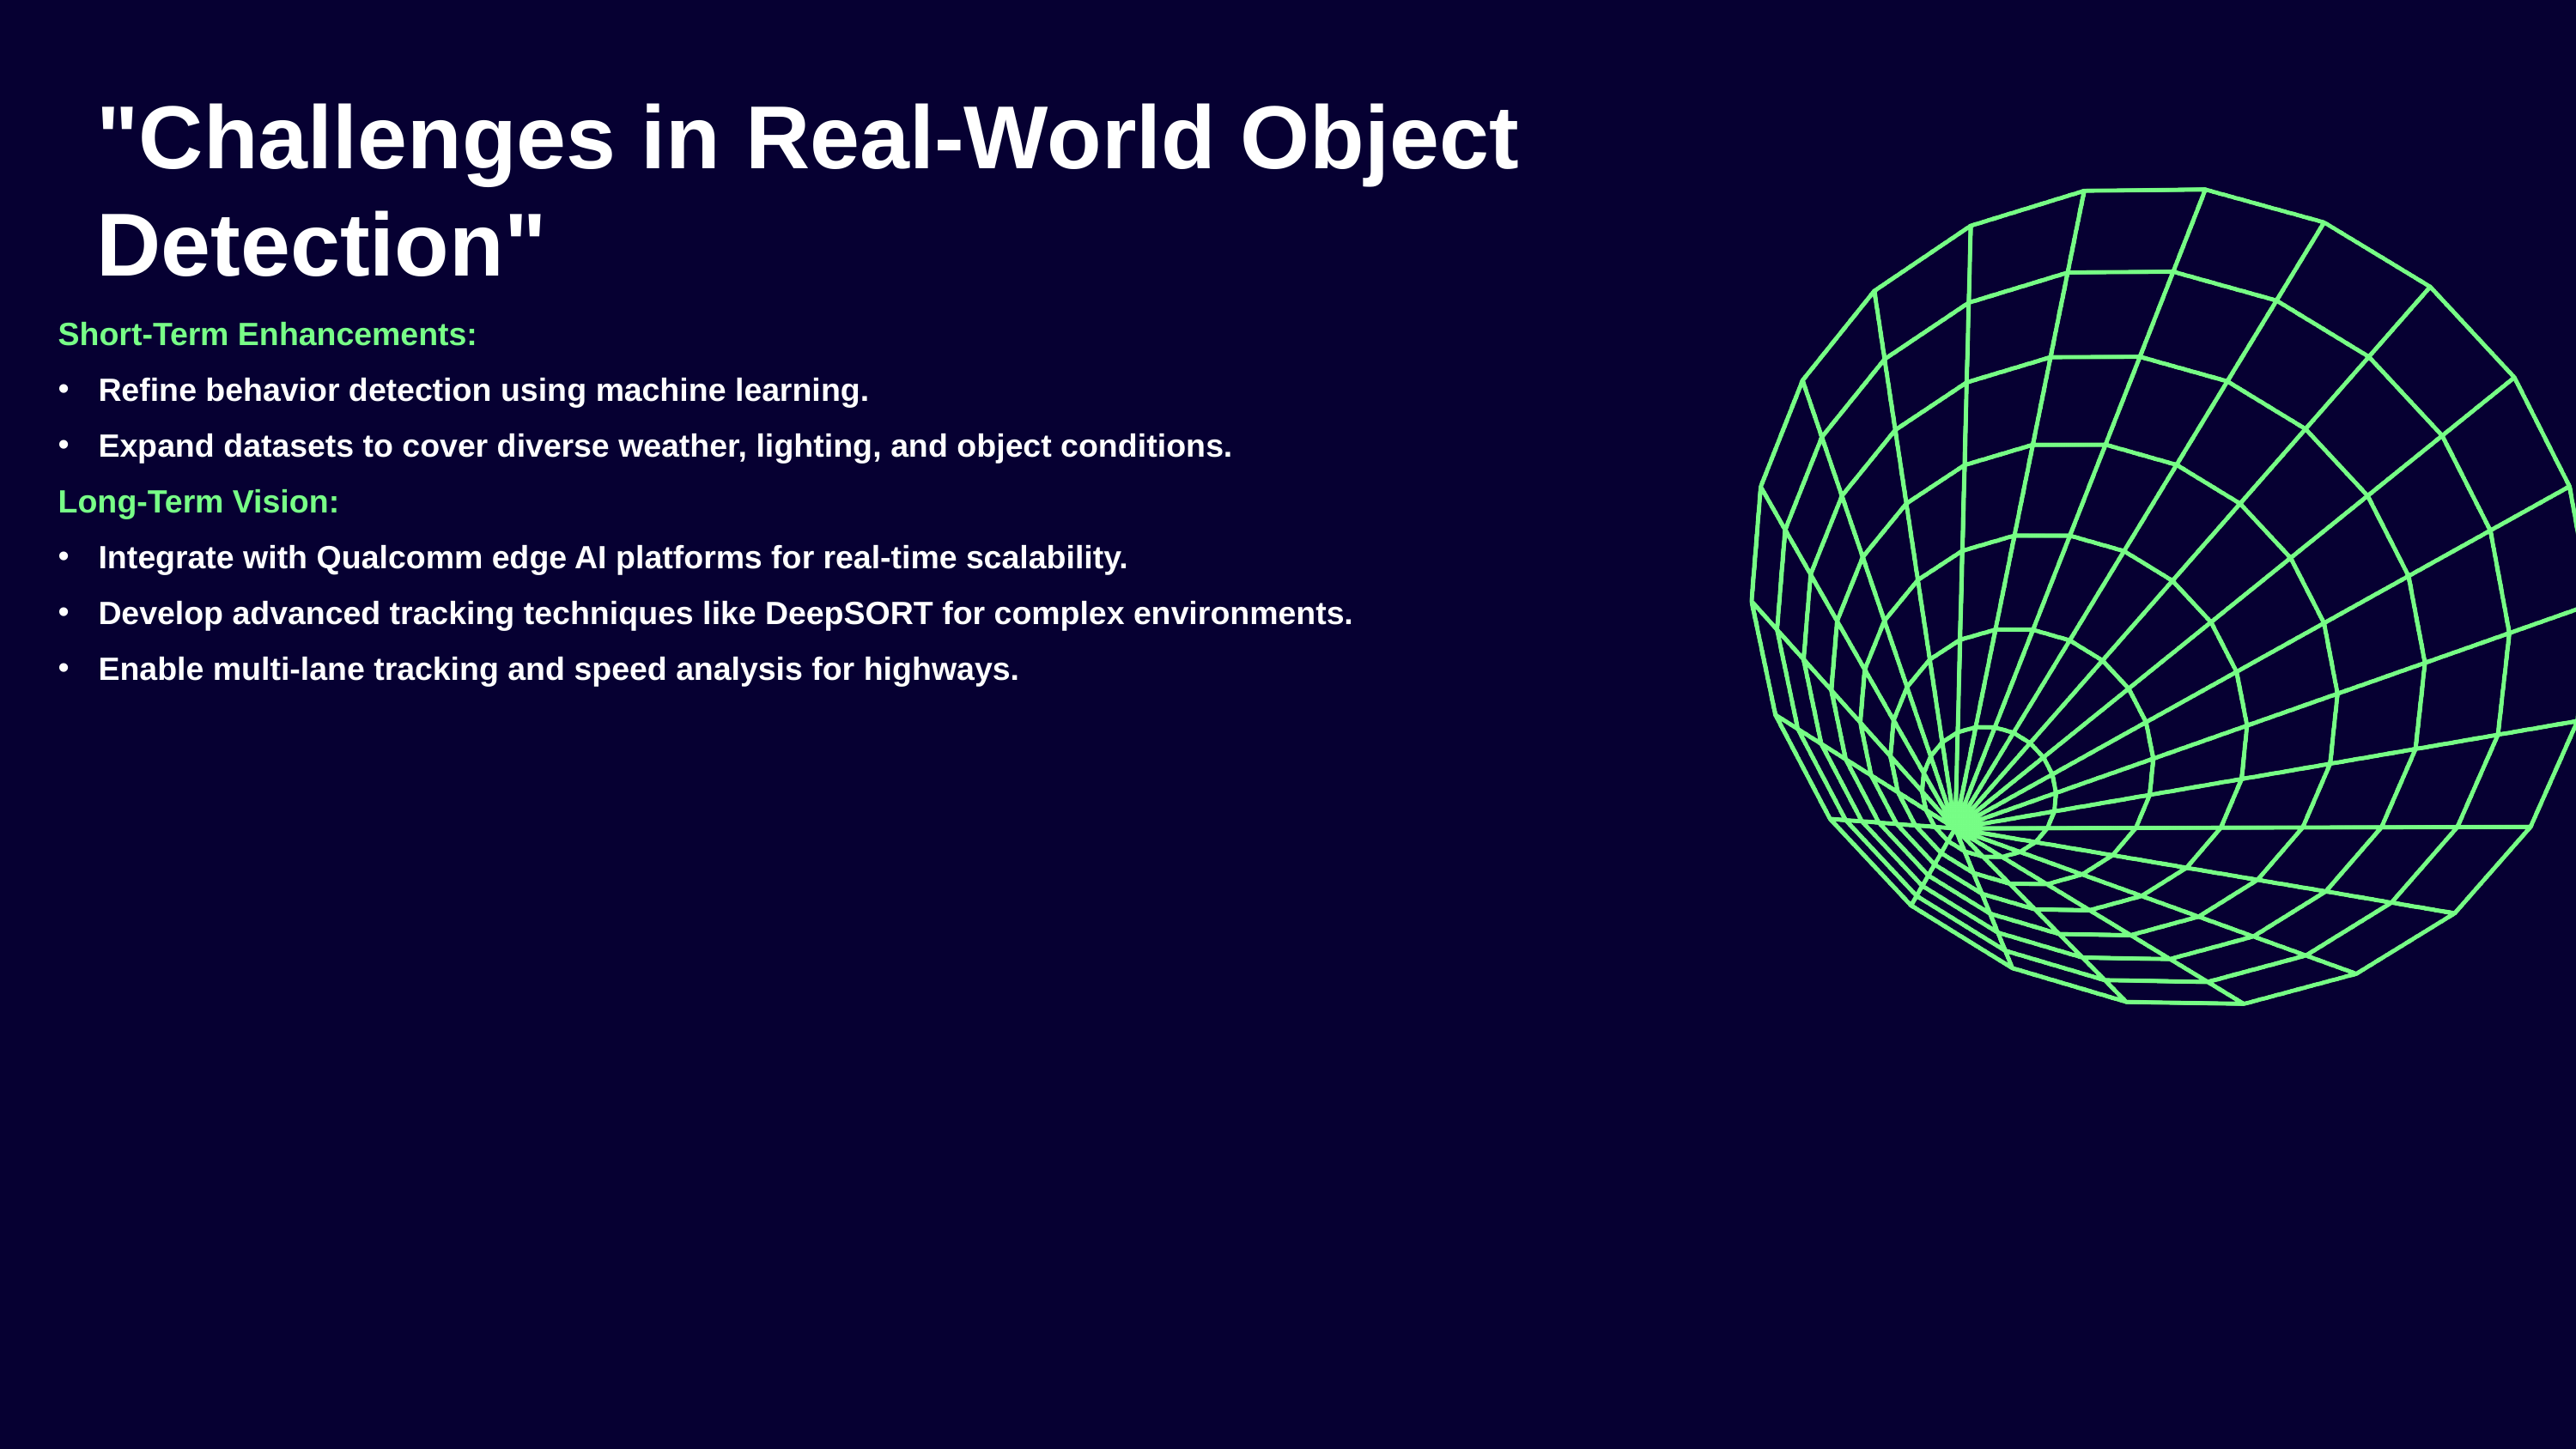

"Challenges in Real-World Object Detection"

Short-Term Enhancements:
Refine behavior detection using machine learning.
Expand datasets to cover diverse weather, lighting, and object conditions.
Long-Term Vision:
Integrate with Qualcomm edge AI platforms for real-time scalability.
Develop advanced tracking techniques like DeepSORT for complex environments.
Enable multi-lane tracking and speed analysis for highways.